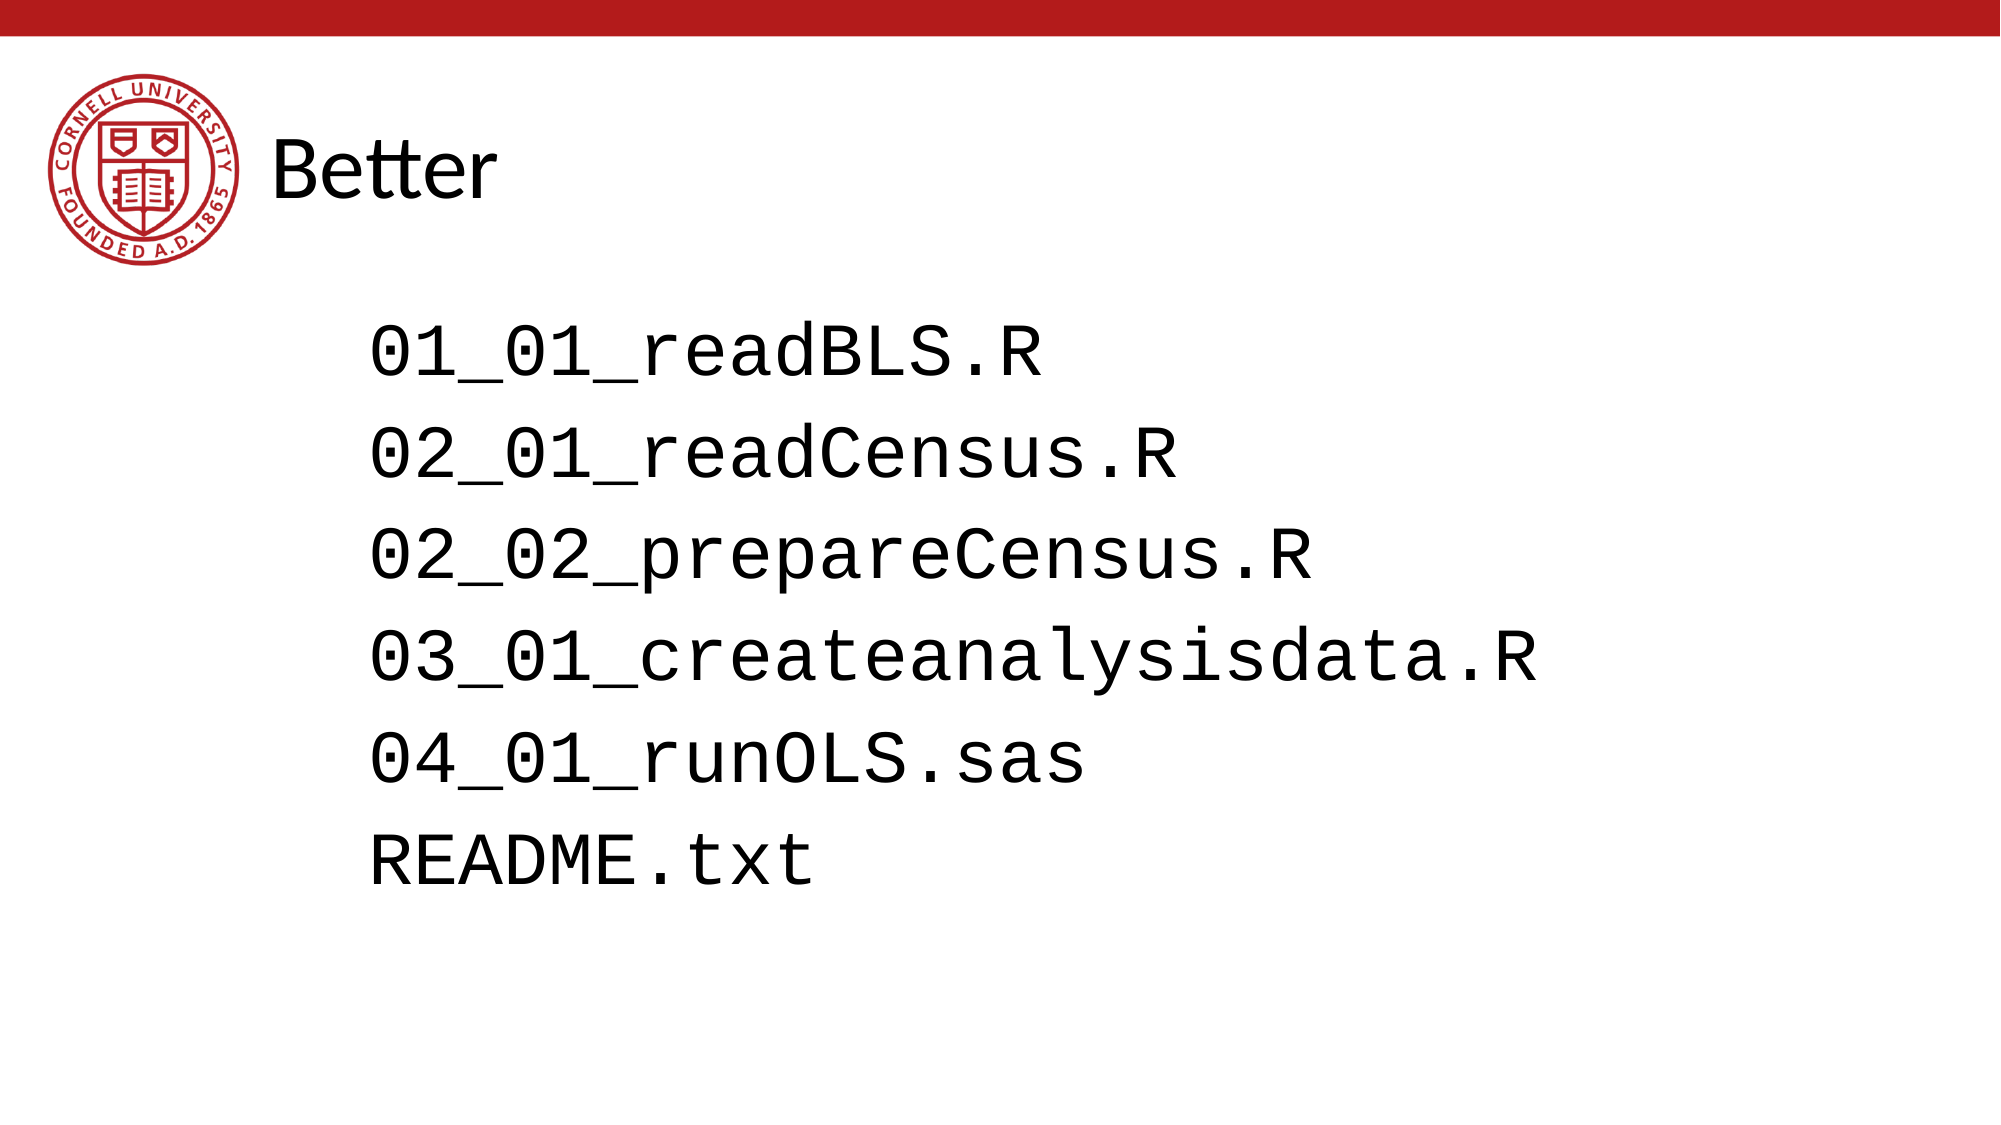

# Better
01_01_readBLS.R
02_01_readCensus.R
02_02_prepareCensus.R
03_01_createanalysisdata.R
04_01_runOLS.sas
README.txt